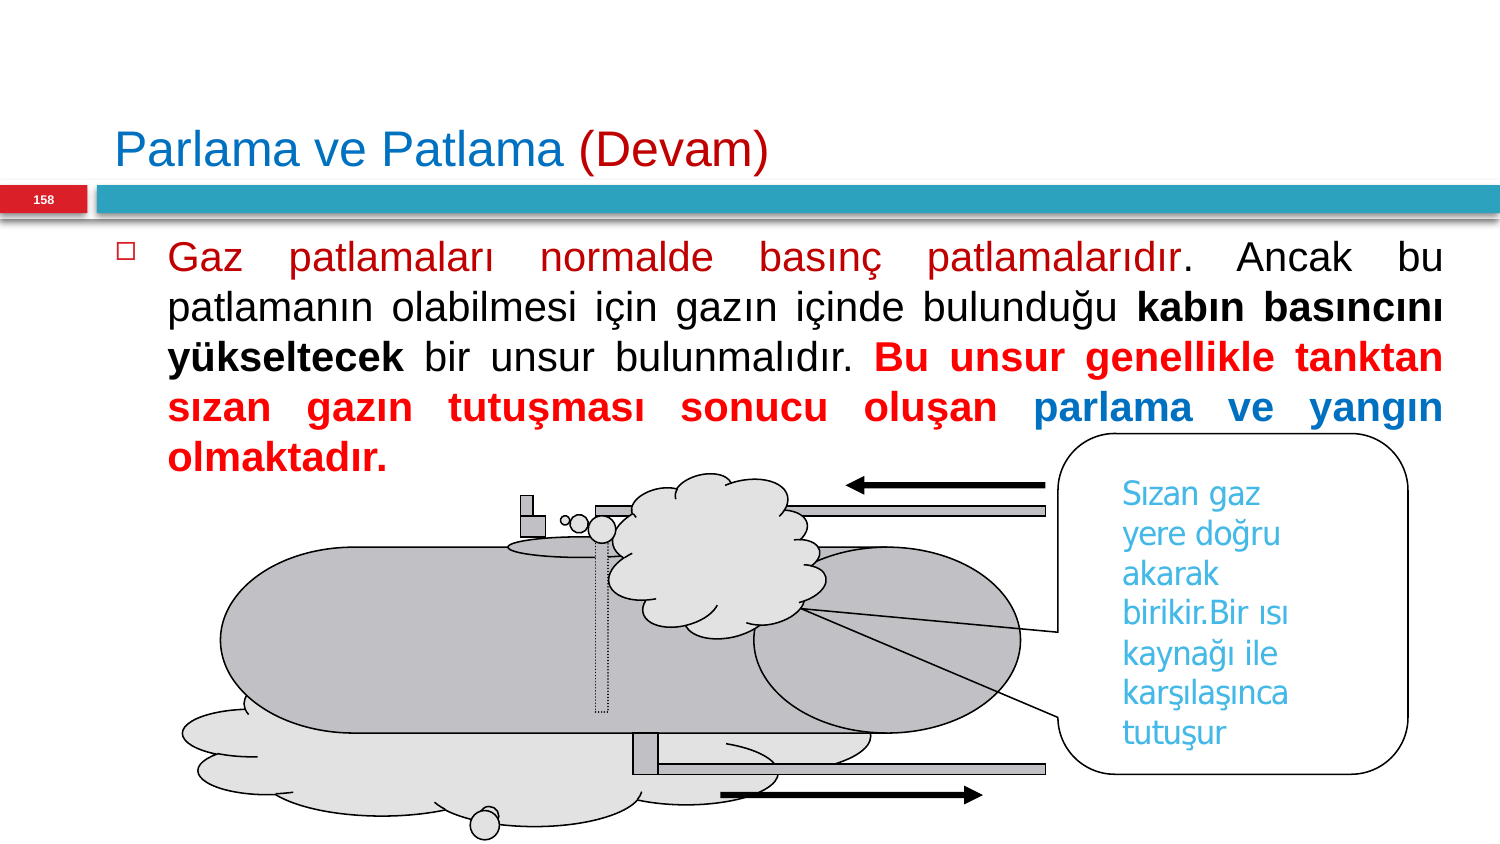

# Parlama ve Patlama (Devam)
158
Gaz patlamaları normalde basınç patlamalarıdır. Ancak bu patlamanın olabilmesi için gazın içinde bulunduğu kabın basıncını yükseltecek bir unsur bulunmalıdır. Bu unsur genellikle tanktan sızan gazın tutuşması sonucu oluşan parlama ve yangın olmaktadır.

Sızan gaz yere doğru akarak birikir.Bir ısı kaynağı ile karşılaşınca tutuşur